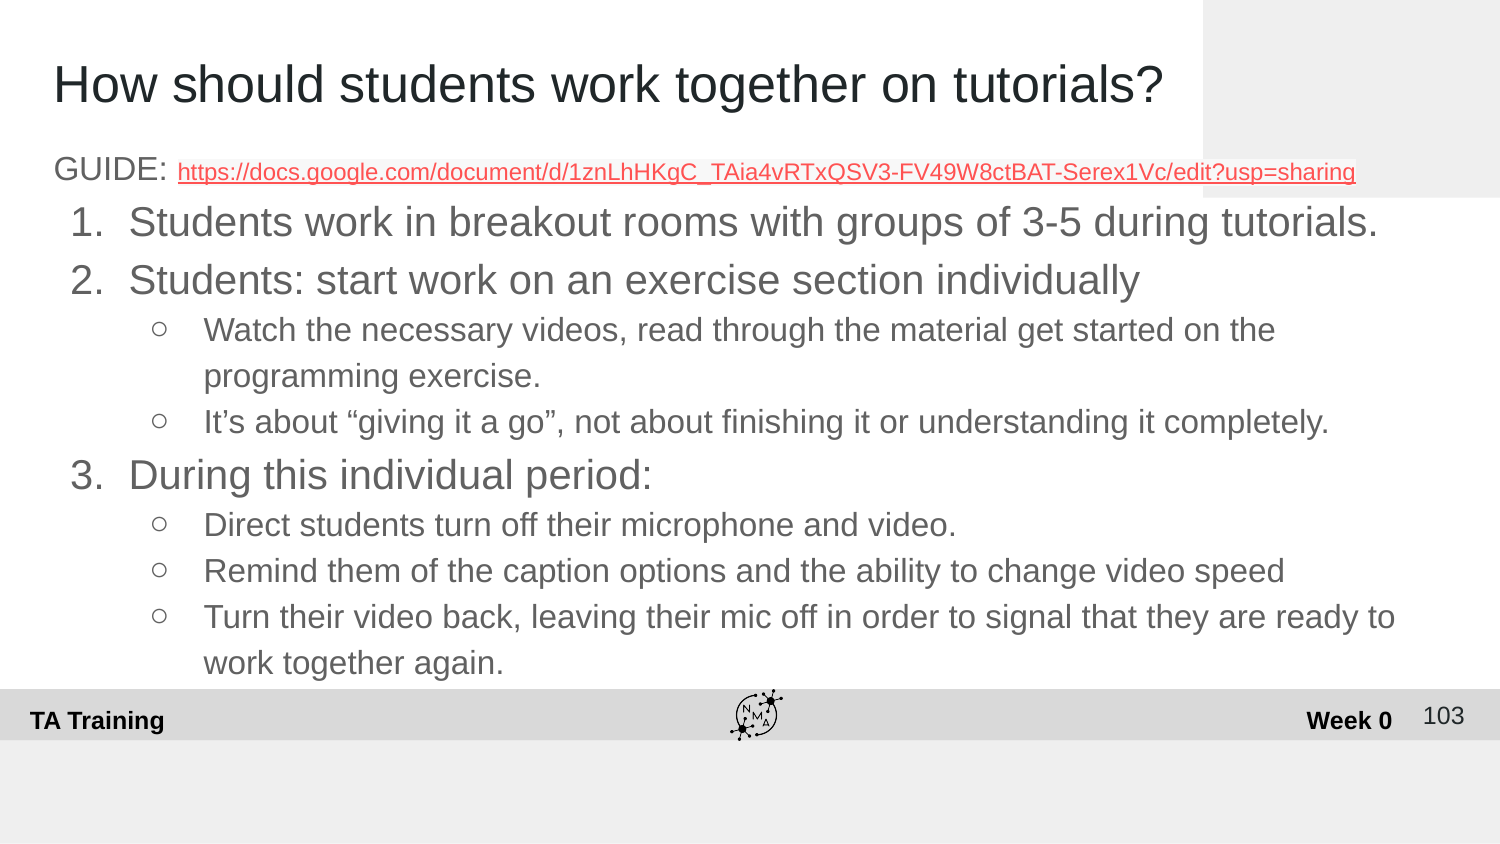

# How should students work together on tutorials?

GUIDE: https://docs.google.com/document/d/1znLhHKgC_TAia4vRTxQSV3-FV49W8ctBAT-Serex1Vc/edit?usp=sharing
Students work in breakout rooms with groups of 3-5 during tutorials.
Students: start work on an exercise section individually
Watch the necessary videos, read through the material get started on the programming exercise.
It’s about “giving it a go”, not about finishing it or understanding it completely.
During this individual period:
Direct students turn off their microphone and video.
Remind them of the caption options and the ability to change video speed
Turn their video back, leaving their mic off in order to signal that they are ready to work together again.
103